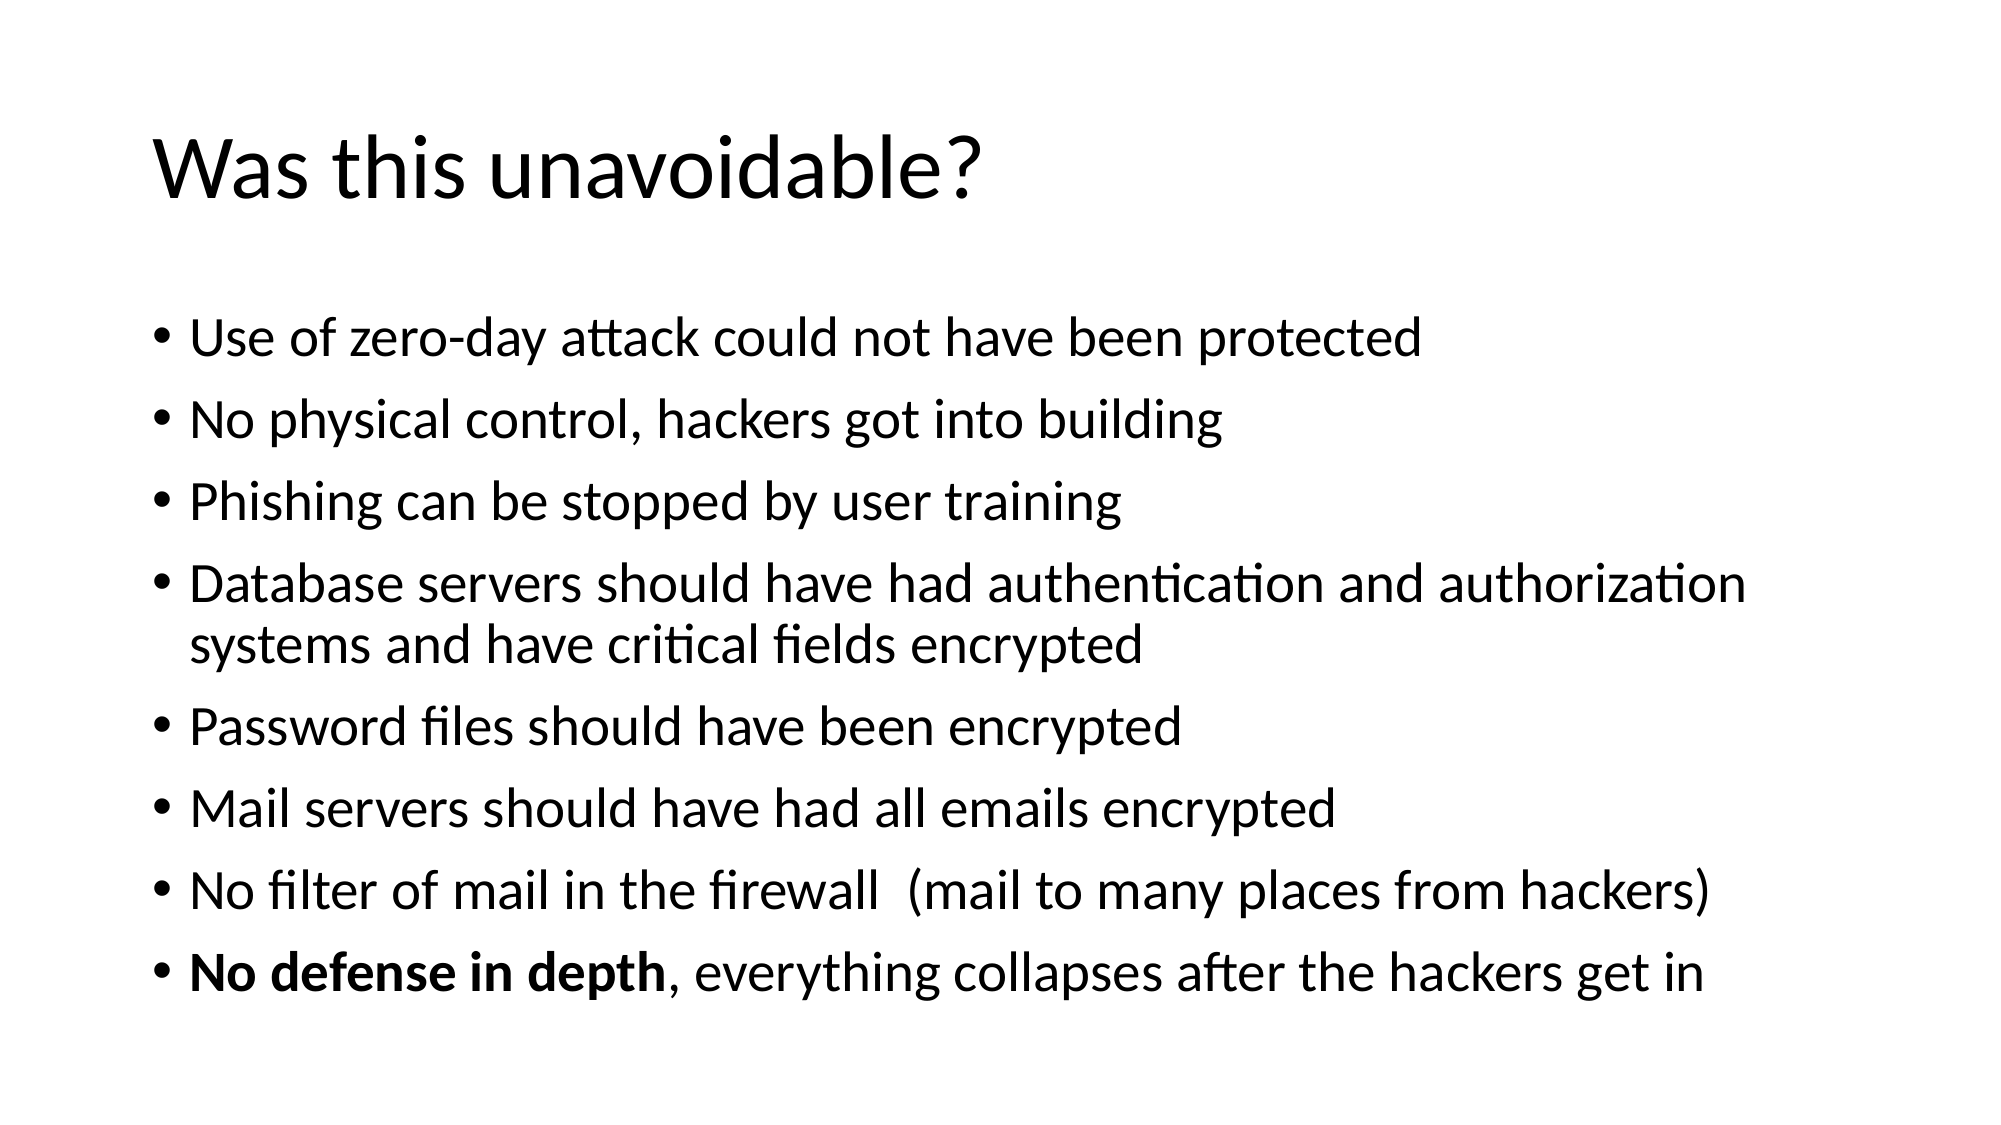

# Was this unavoidable?
Use of zero-day attack could not have been protected
No physical control, hackers got into building
Phishing can be stopped by user training
Database servers should have had authentication and authorization systems and have critical fields encrypted
Password files should have been encrypted
Mail servers should have had all emails encrypted
No filter of mail in the firewall  (mail to many places from hackers)
No defense in depth, everything collapses after the hackers get in